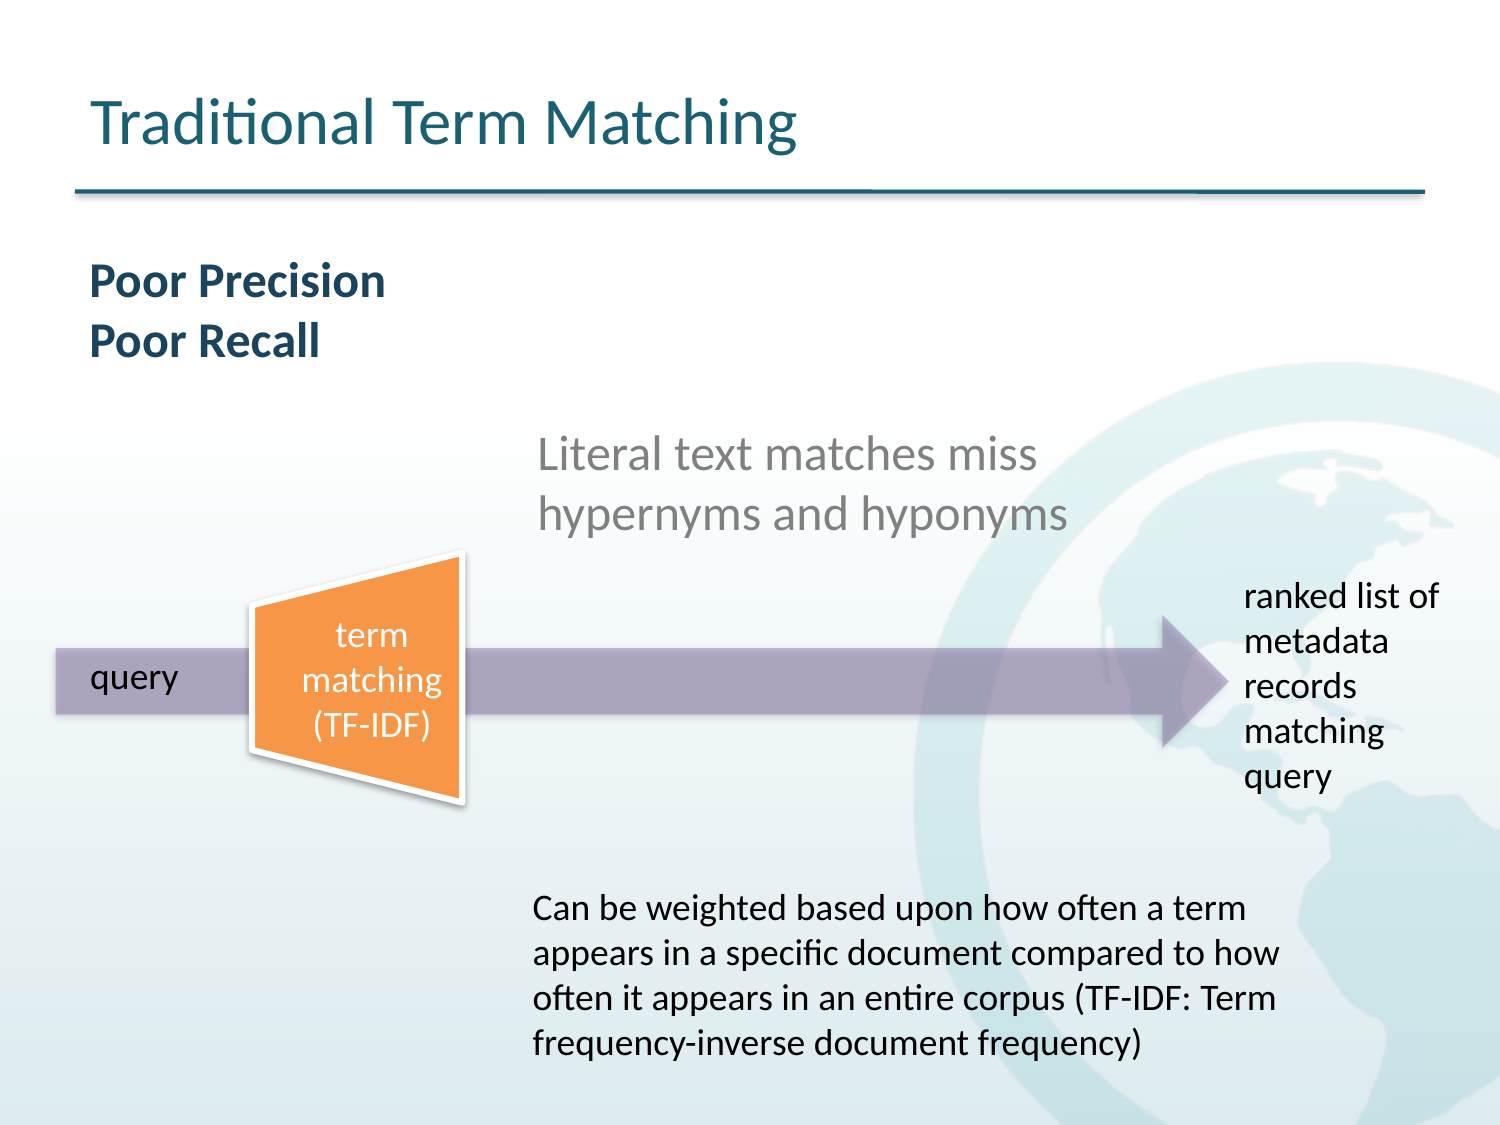

# Traditional Term Matching
Poor Precision
Poor Recall
Literal text matches miss
hypernyms and hyponyms
ranked list of metadata records matching query
term matching (TF-IDF)

query
Can be weighted based upon how often a term appears in a specific document compared to how often it appears in an entire corpus (TF-IDF: Term frequency-inverse document frequency)